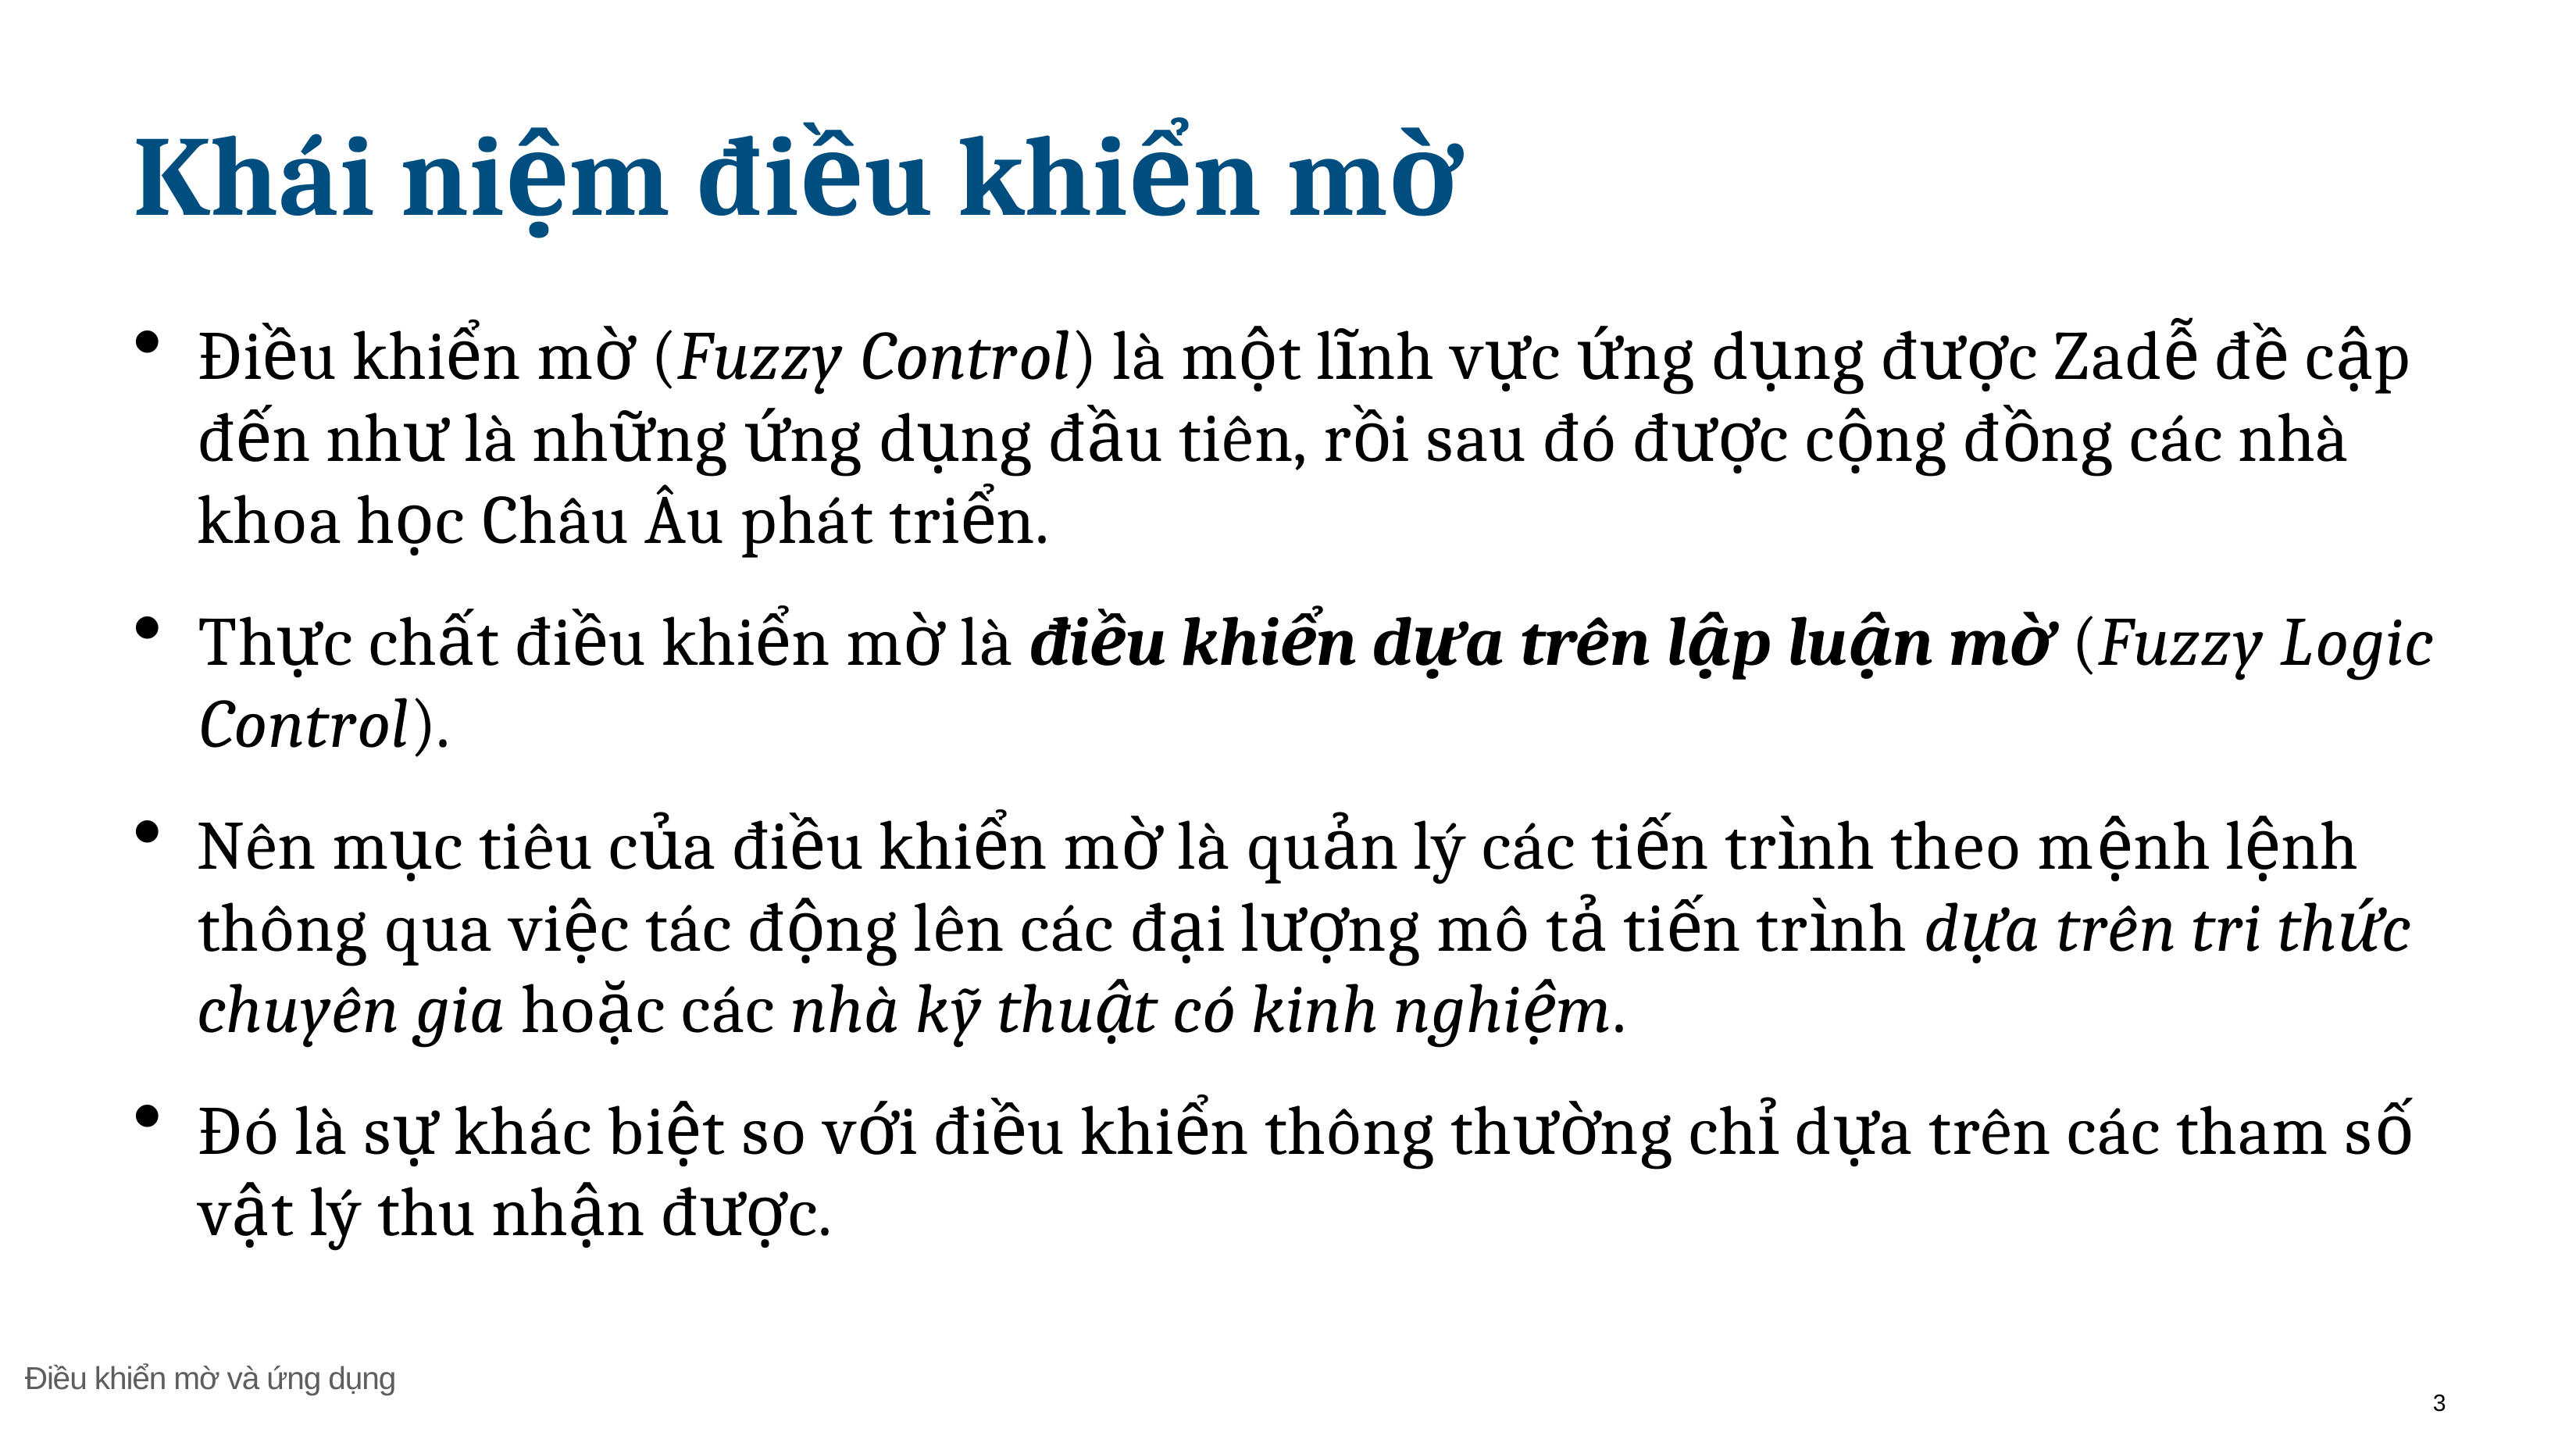

# Khái niệm điều khiển mờ
Điều khiển mờ (Fuzzy Control) là một lı̃nh vực ứng dụng được Zadễ đề cập đến như là những ứng dụng đầu tiên, rồi sau đó được cộng đồng các nhà khoa học Châu Âu phát triển.
Thực chất điều khiển mờ là điều khiển dựa trên lập luận mờ (Fuzzy Logic Control).
Nên mục tiêu của điều khiển mờ là quản lý các tiến trı̀nh theo mệnh lệnh thông qua việc tác động lên các đại lượng mô tả tiến trı̀nh dựa trên tri thức chuyên gia hoặc các nhà kỹ thuật có kinh nghiệm.
Đó là sự khác biệt so với điều khiển thông thường chı̉ dựa trên các tham số vật lý thu nhận được.
Điều khiển mờ và ứng dụng
3